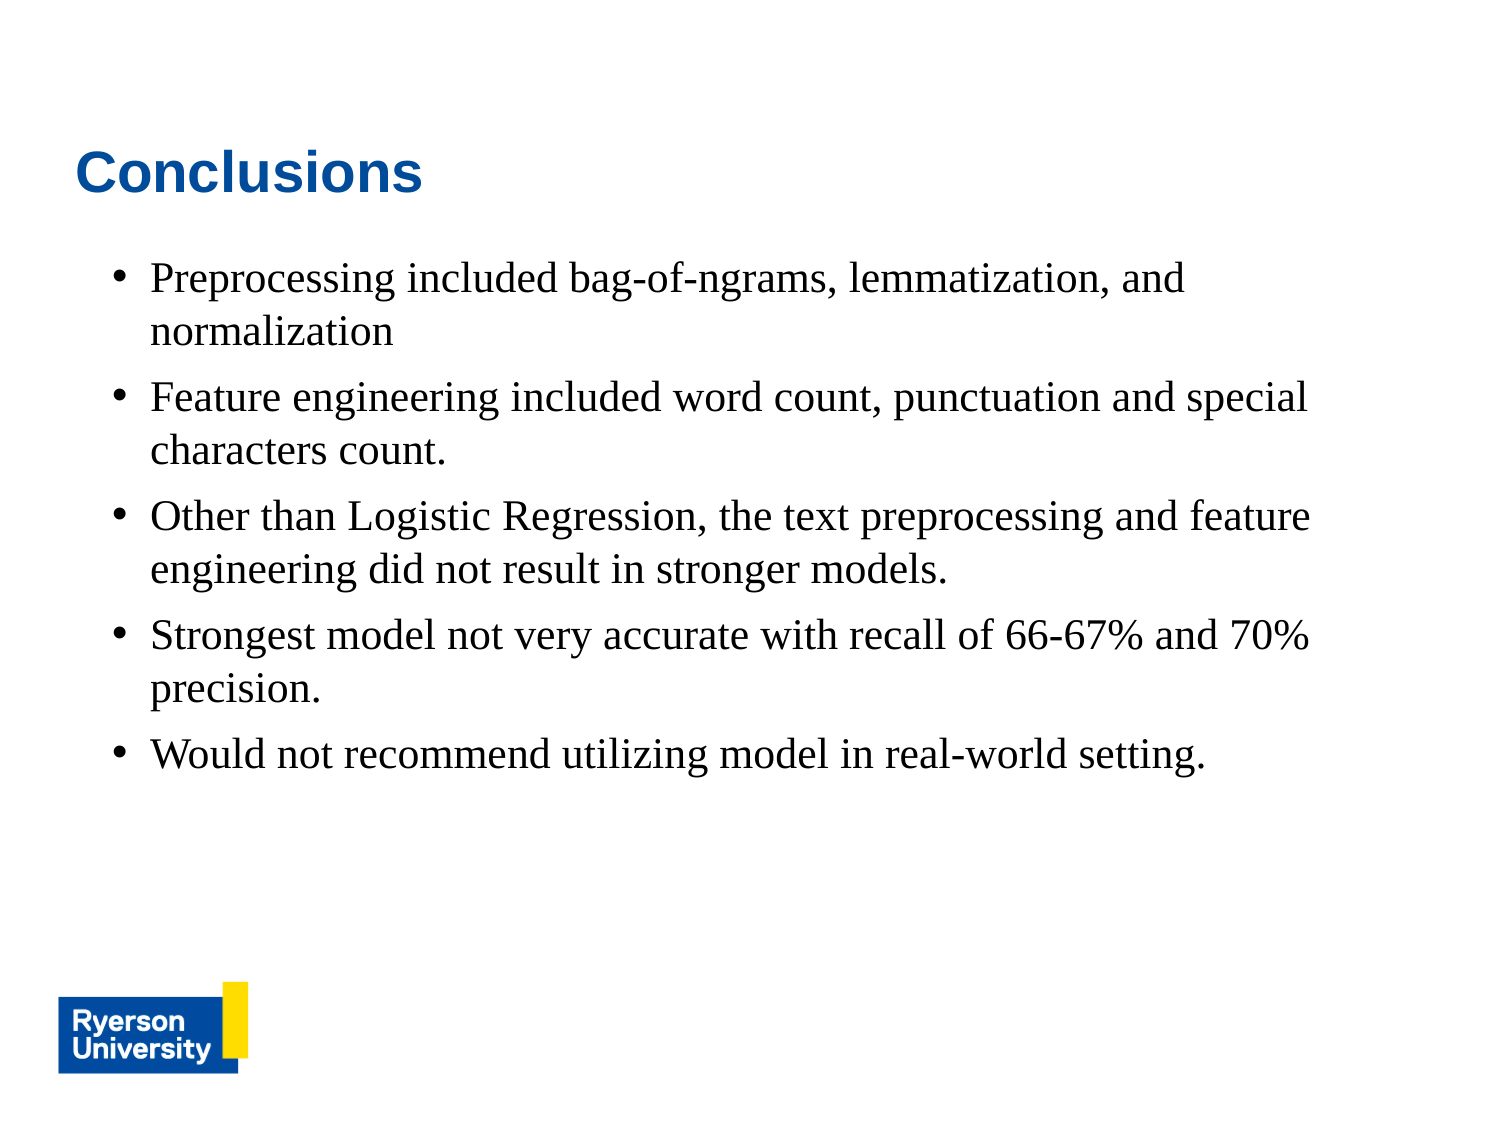

# Conclusions
Preprocessing included bag-of-ngrams, lemmatization, and normalization
Feature engineering included word count, punctuation and special characters count.
Other than Logistic Regression, the text preprocessing and feature engineering did not result in stronger models.
Strongest model not very accurate with recall of 66-67% and 70% precision.
Would not recommend utilizing model in real-world setting.